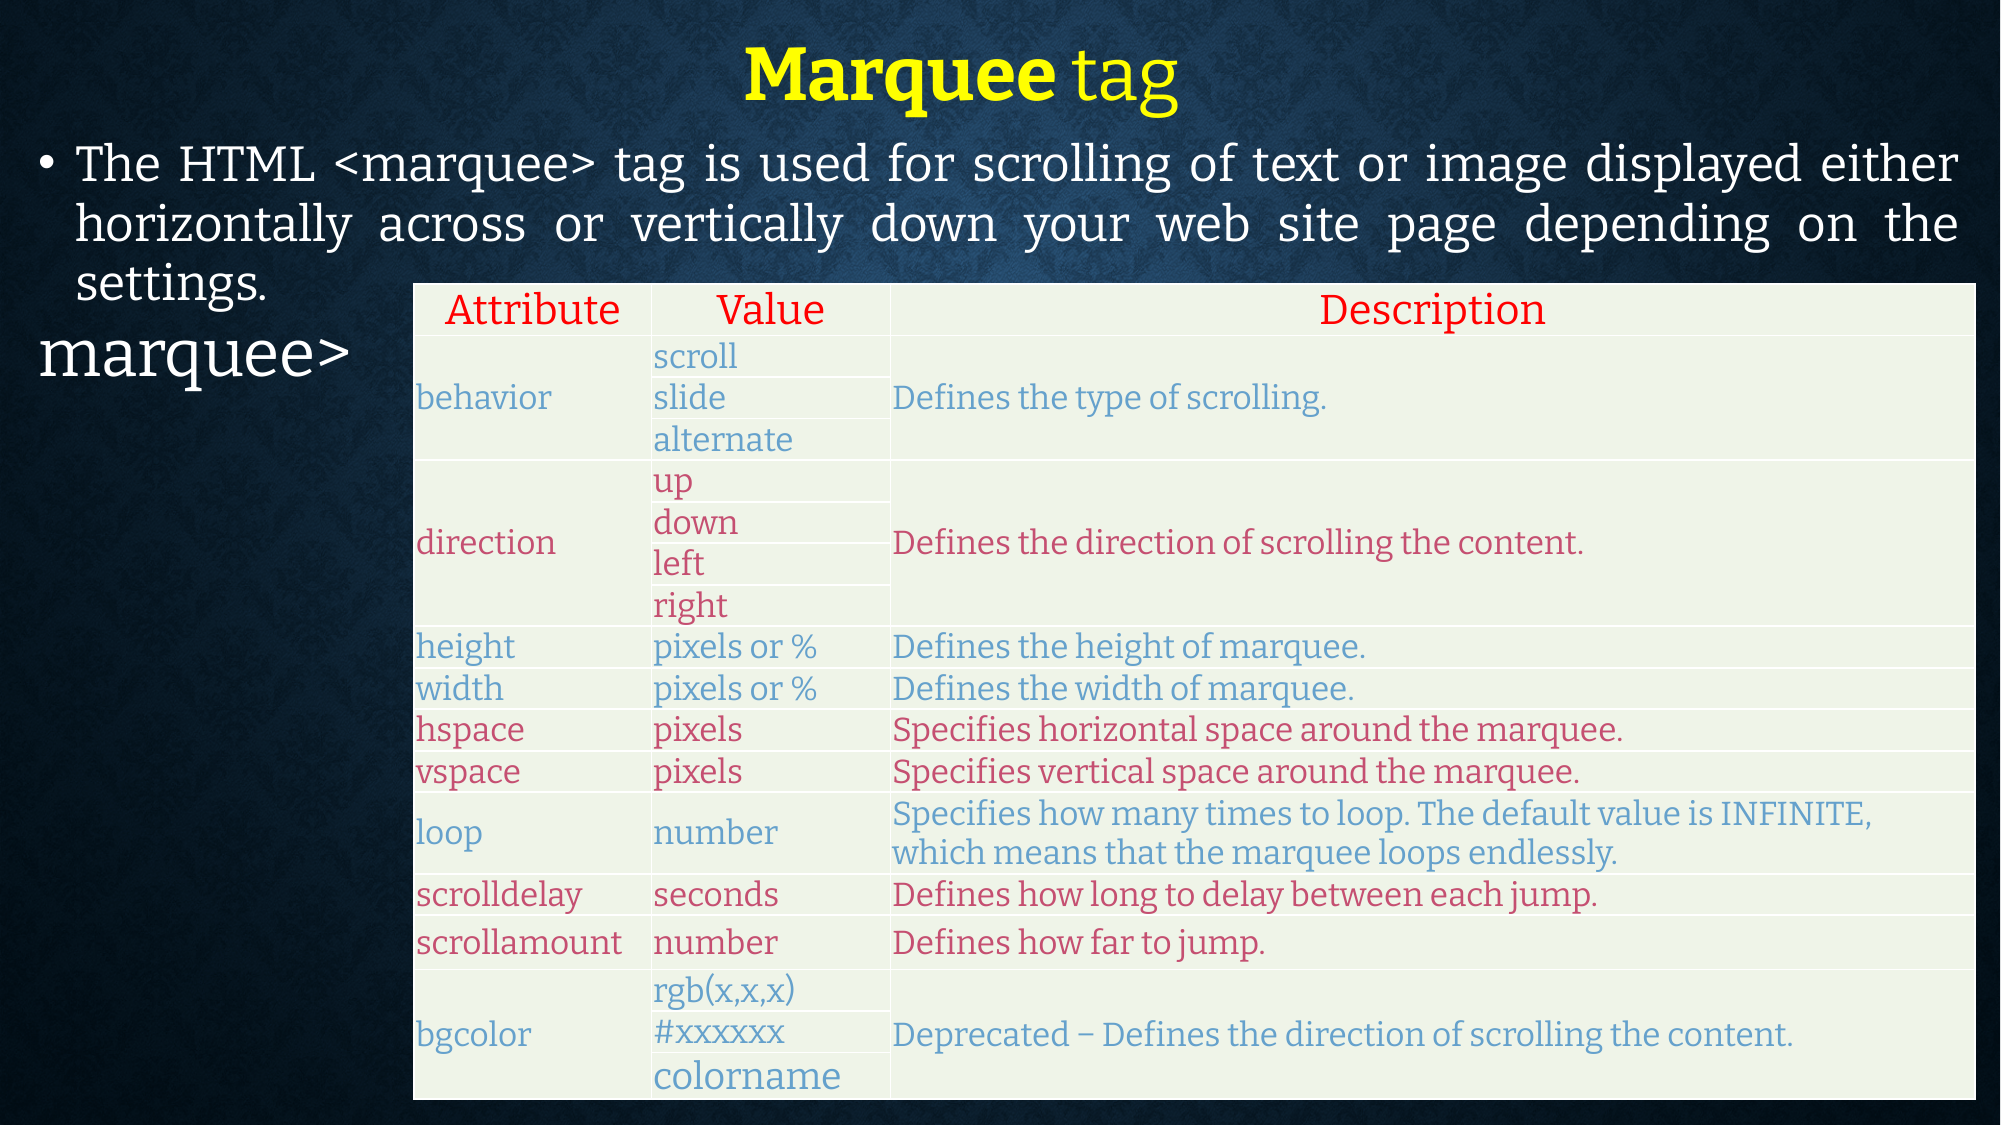

Marquee tag
The HTML <marquee> tag is used for scrolling of text or image displayed either horizontally across or vertically down your web site page depending on the settings.
marquee>
| Attribute | Value | Description |
| --- | --- | --- |
| behavior | scroll | Defines the type of scrolling. |
|  | slide |  |
|  | alternate |  |
| direction | up | Defines the direction of scrolling the content. |
|  | down |  |
|  | left |  |
|  | right |  |
| height | pixels or % | Defines the height of marquee. |
| width | pixels or % | Defines the width of marquee. |
| hspace | pixels | Specifies horizontal space around the marquee. |
| vspace | pixels | Specifies vertical space around the marquee. |
| loop | number | Specifies how many times to loop. The default value is INFINITE, which means that the marquee loops endlessly. |
| scrolldelay | seconds | Defines how long to delay between each jump. |
| scrollamount | number | Defines how far to jump. |
| bgcolor | rgb(x,x,x) | Deprecated − Defines the direction of scrolling the content. |
|  | #xxxxxx |  |
|  | colorname |  |